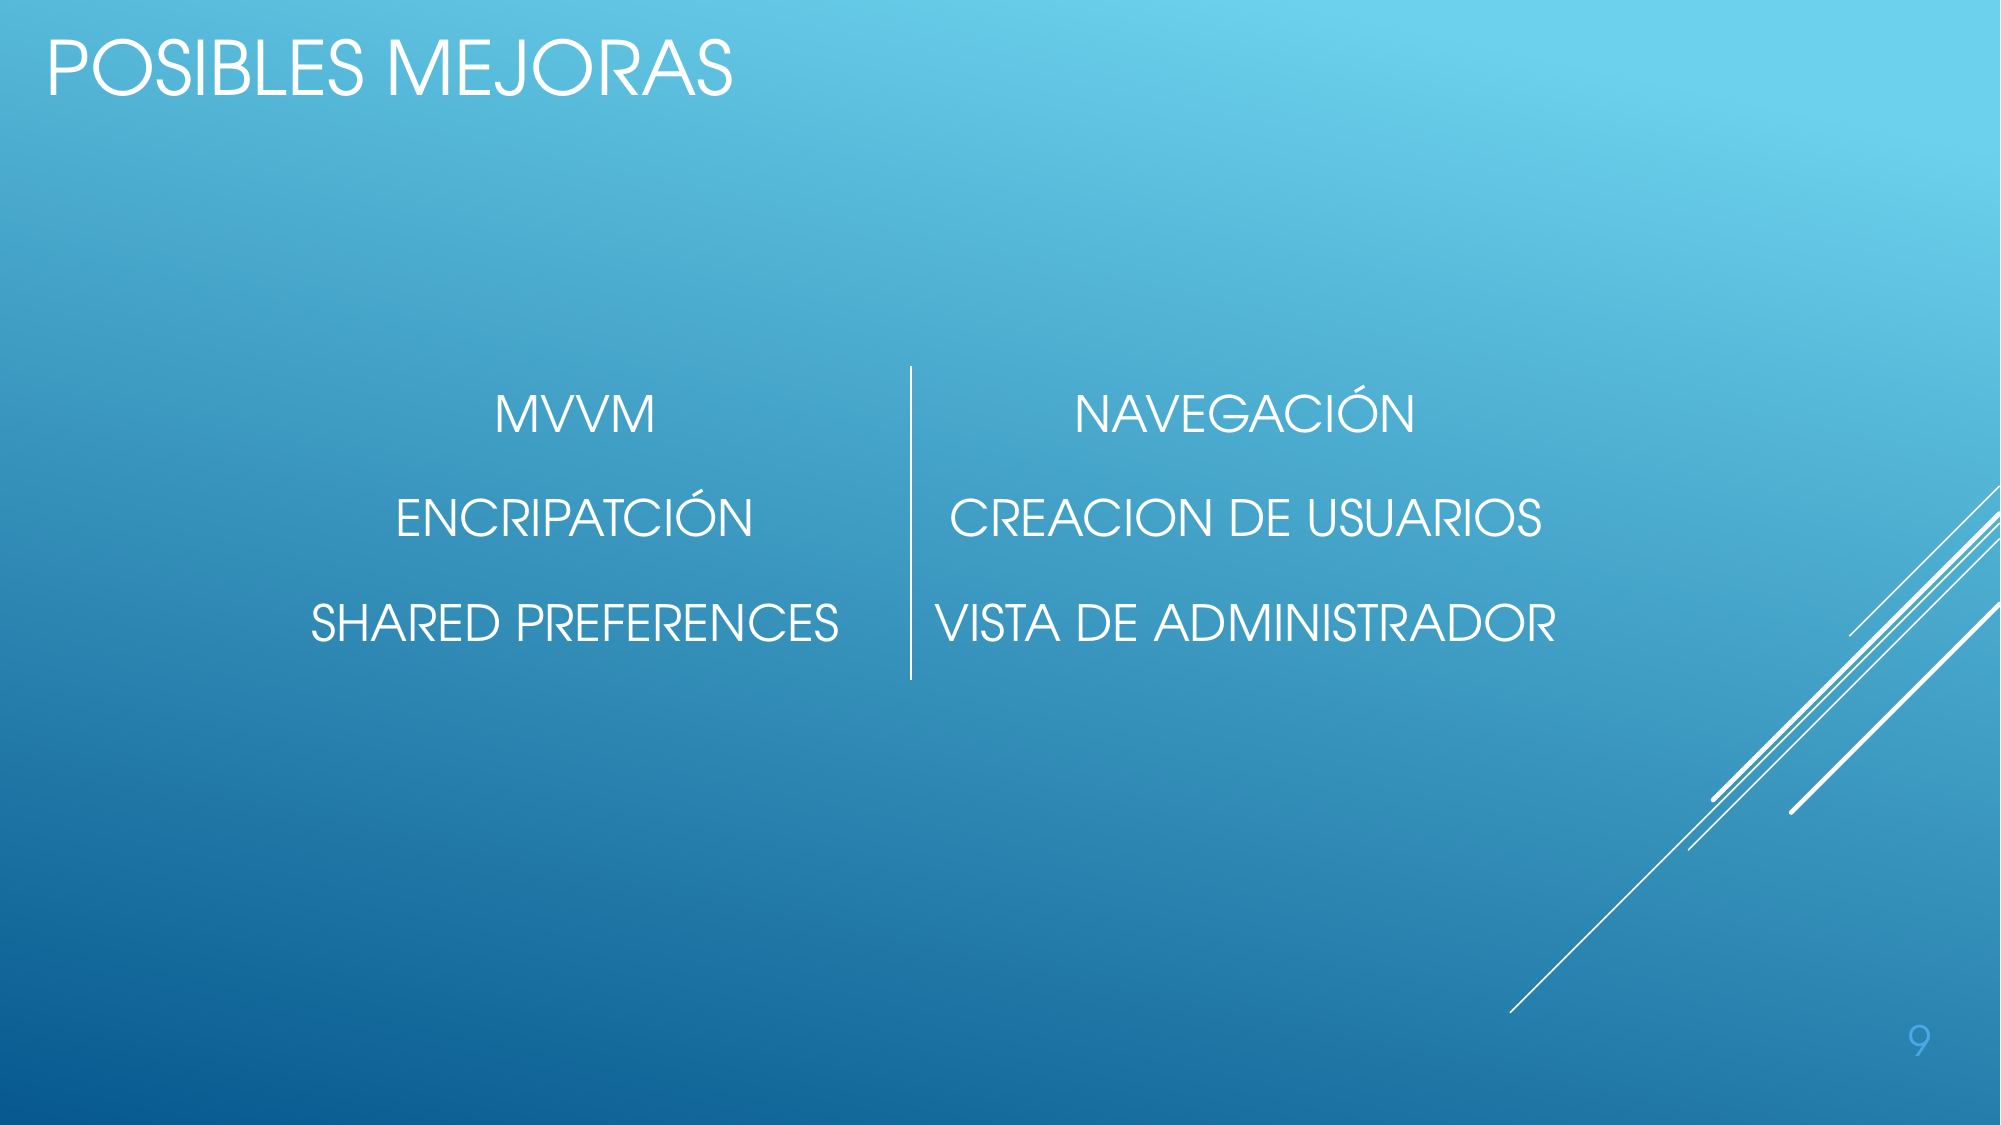

POSIBLES MEJORAS
| MVVM | NAVEGACIÓN |
| --- | --- |
| ENCRIPATCIÓN | CREACION DE USUARIOS |
| SHARED PREFERENCES | VISTA DE ADMINISTRADOR |
9